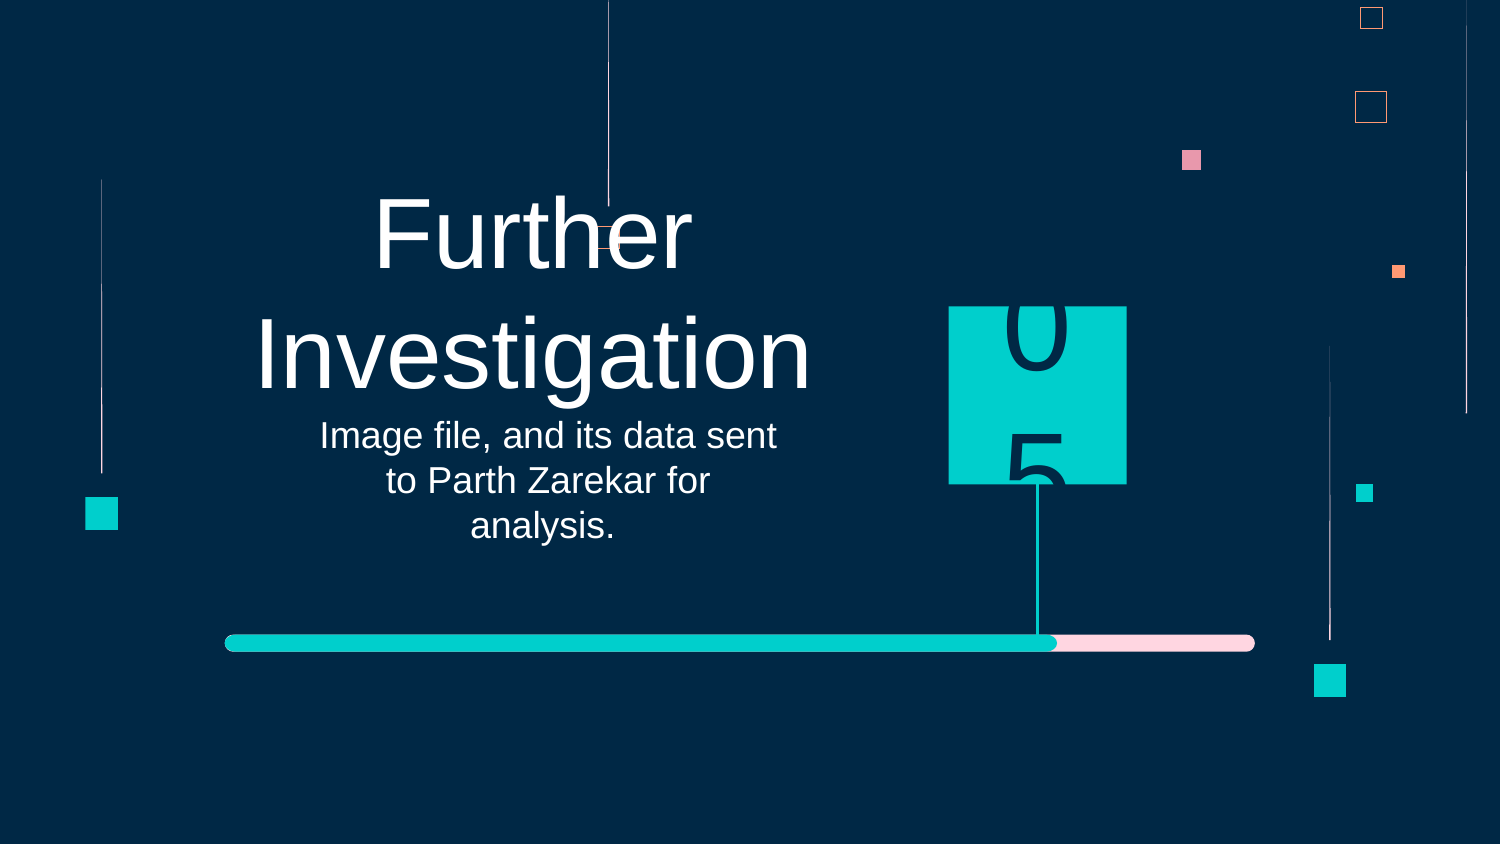

# Further Investigation

05
Image file, and its data sent to Parth Zarekar for analysis.